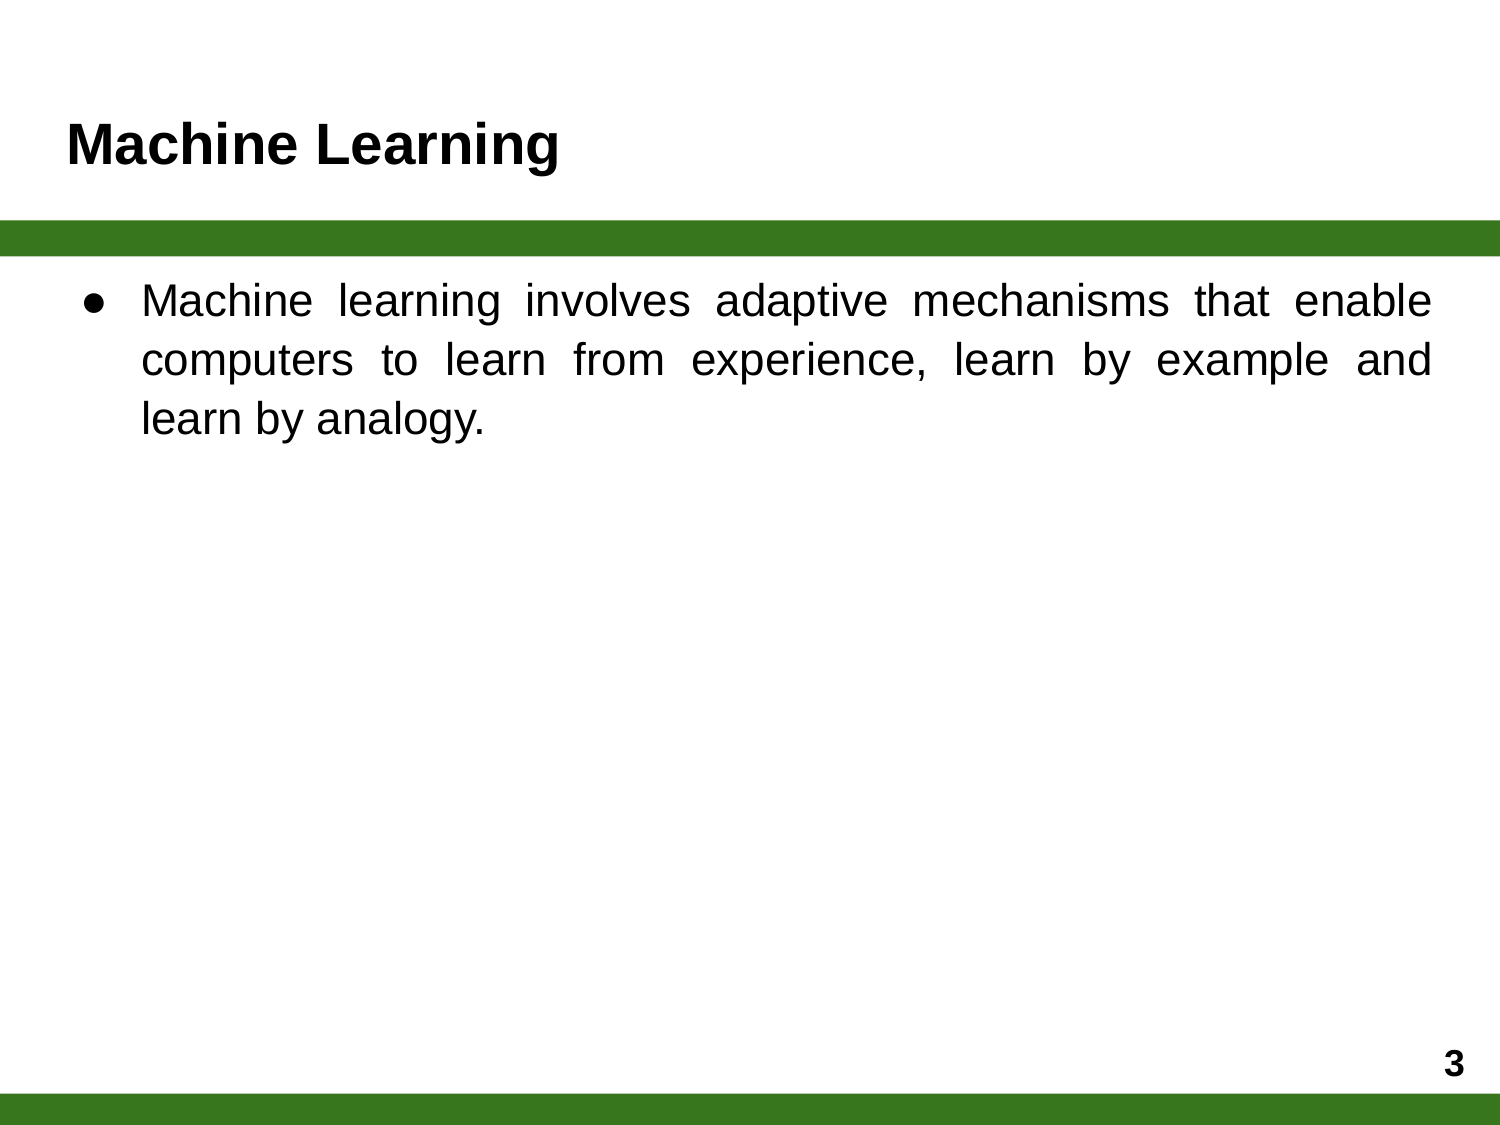

# Machine Learning
Machine learning involves adaptive mechanisms that enable computers to learn from experience, learn by example and learn by analogy.
3